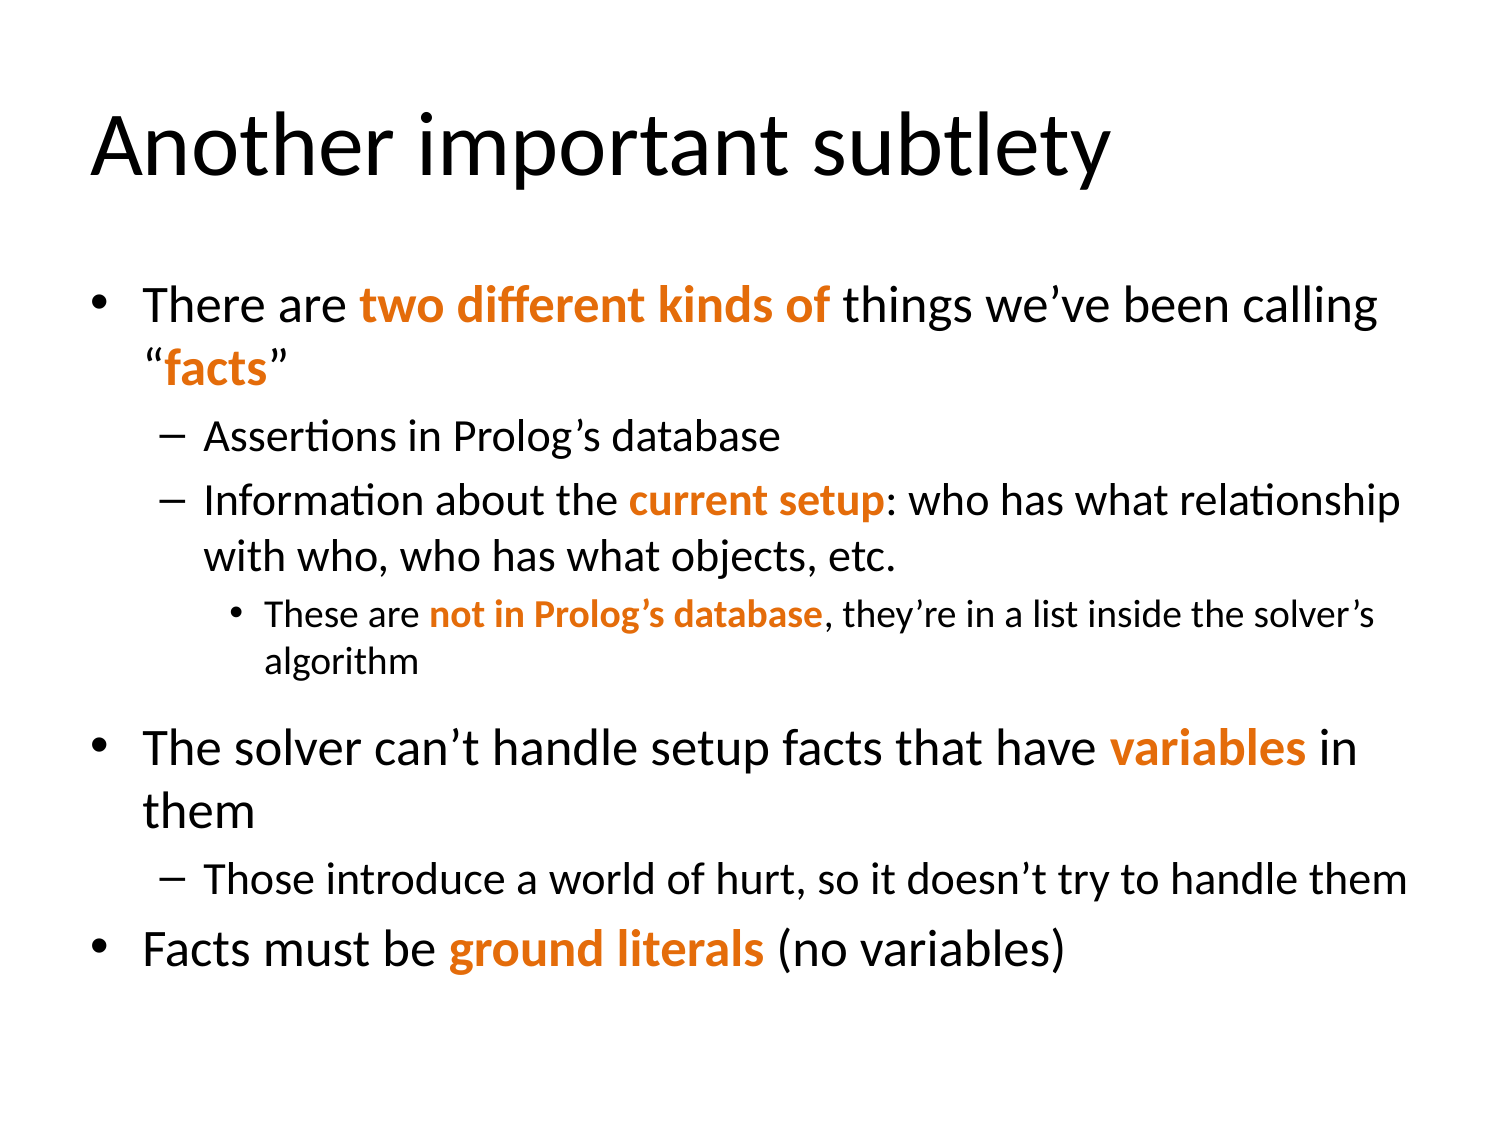

# Another important subtlety
There are two different kinds of things we’ve been calling “facts”
Assertions in Prolog’s database
Information about the current setup: who has what relationship with who, who has what objects, etc.
These are not in Prolog’s database, they’re in a list inside the solver’s algorithm
The solver can’t handle setup facts that have variables in them
Those introduce a world of hurt, so it doesn’t try to handle them
Facts must be ground literals (no variables)